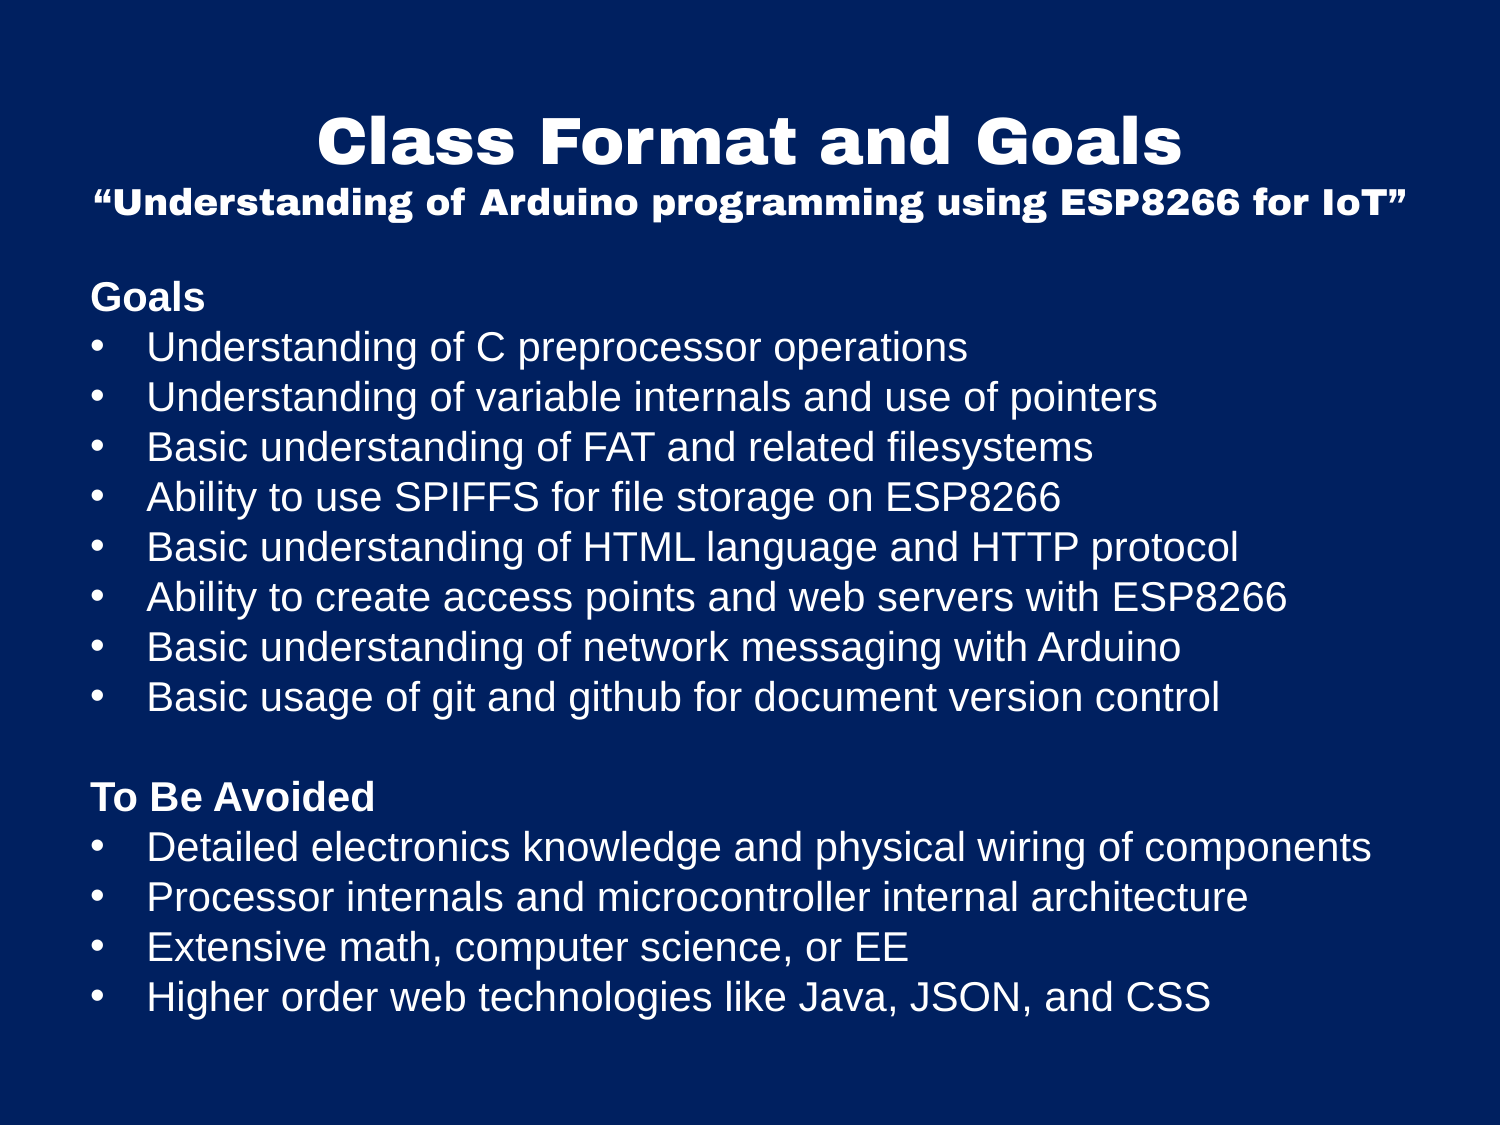

# Class Format and Goals “Understanding of Arduino programming using ESP8266 for IoT”
Goals
Understanding of C preprocessor operations
Understanding of variable internals and use of pointers
Basic understanding of FAT and related filesystems
Ability to use SPIFFS for file storage on ESP8266
Basic understanding of HTML language and HTTP protocol
Ability to create access points and web servers with ESP8266
Basic understanding of network messaging with Arduino
Basic usage of git and github for document version control

To Be Avoided
Detailed electronics knowledge and physical wiring of components
Processor internals and microcontroller internal architecture
Extensive math, computer science, or EE
Higher order web technologies like Java, JSON, and CSS